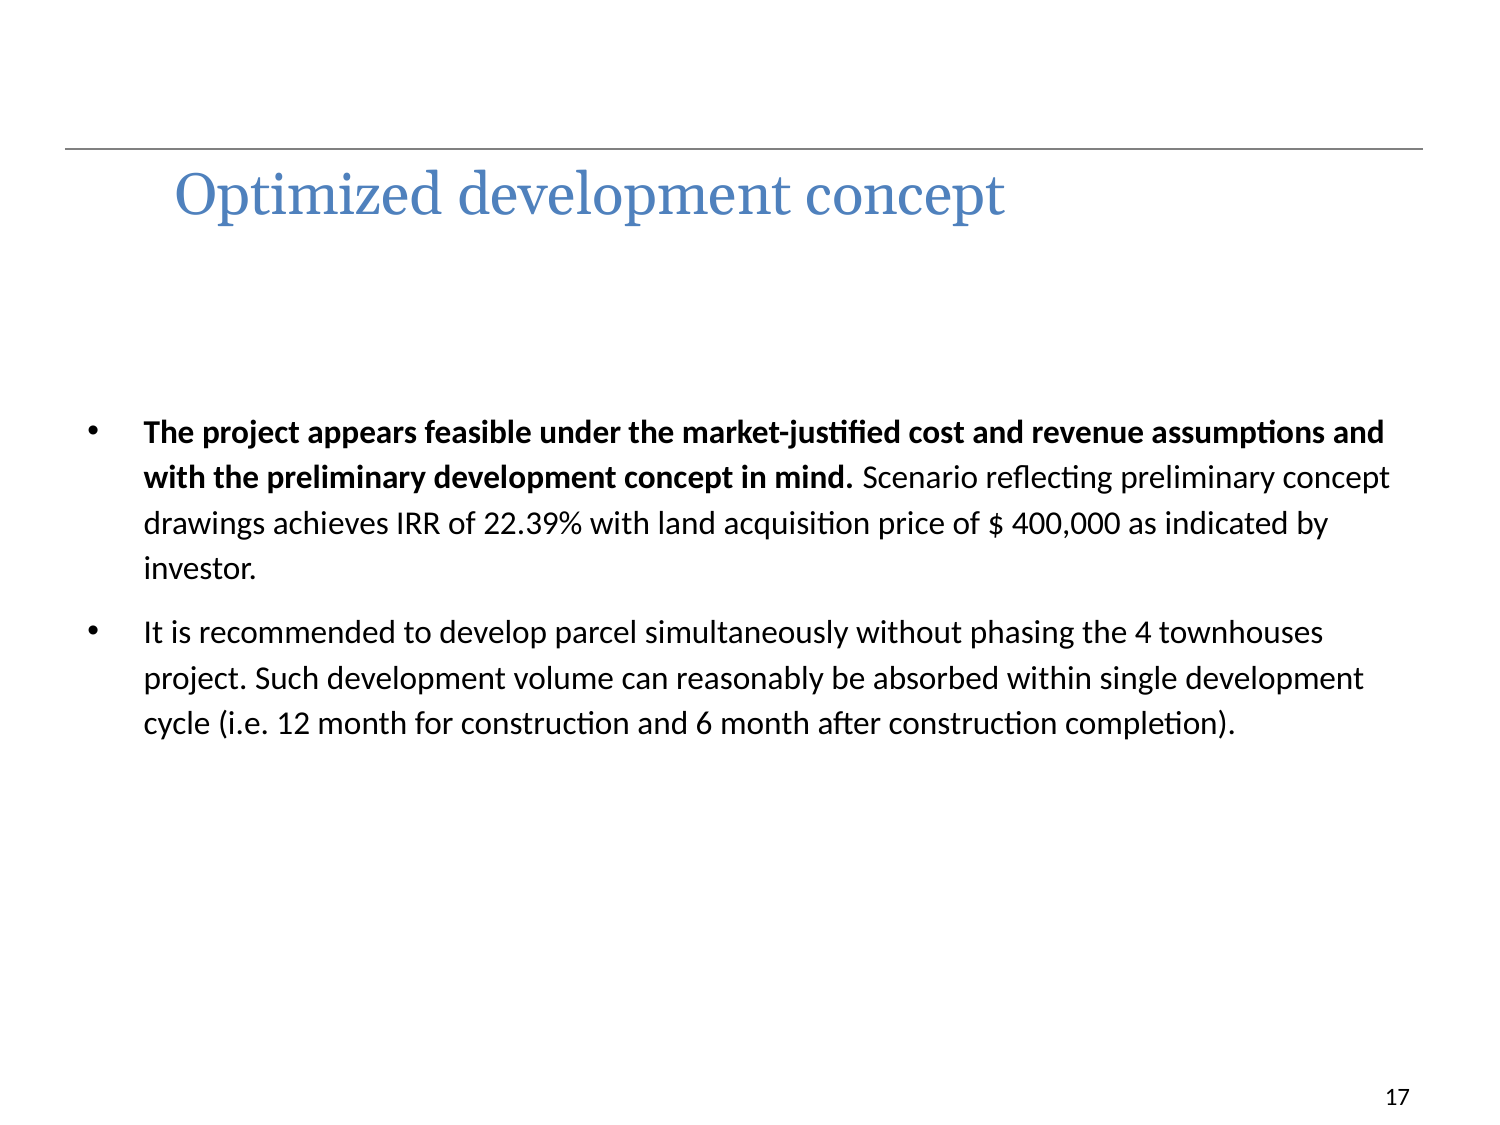

# Optimized development concept
The project appears feasible under the market-justified cost and revenue assumptions and with the preliminary development concept in mind. Scenario reflecting preliminary concept drawings achieves IRR of 22.39% with land acquisition price of $ 400,000 as indicated by investor.
It is recommended to develop parcel simultaneously without phasing the 4 townhouses project. Such development volume can reasonably be absorbed within single development cycle (i.e. 12 month for construction and 6 month after construction completion).
17